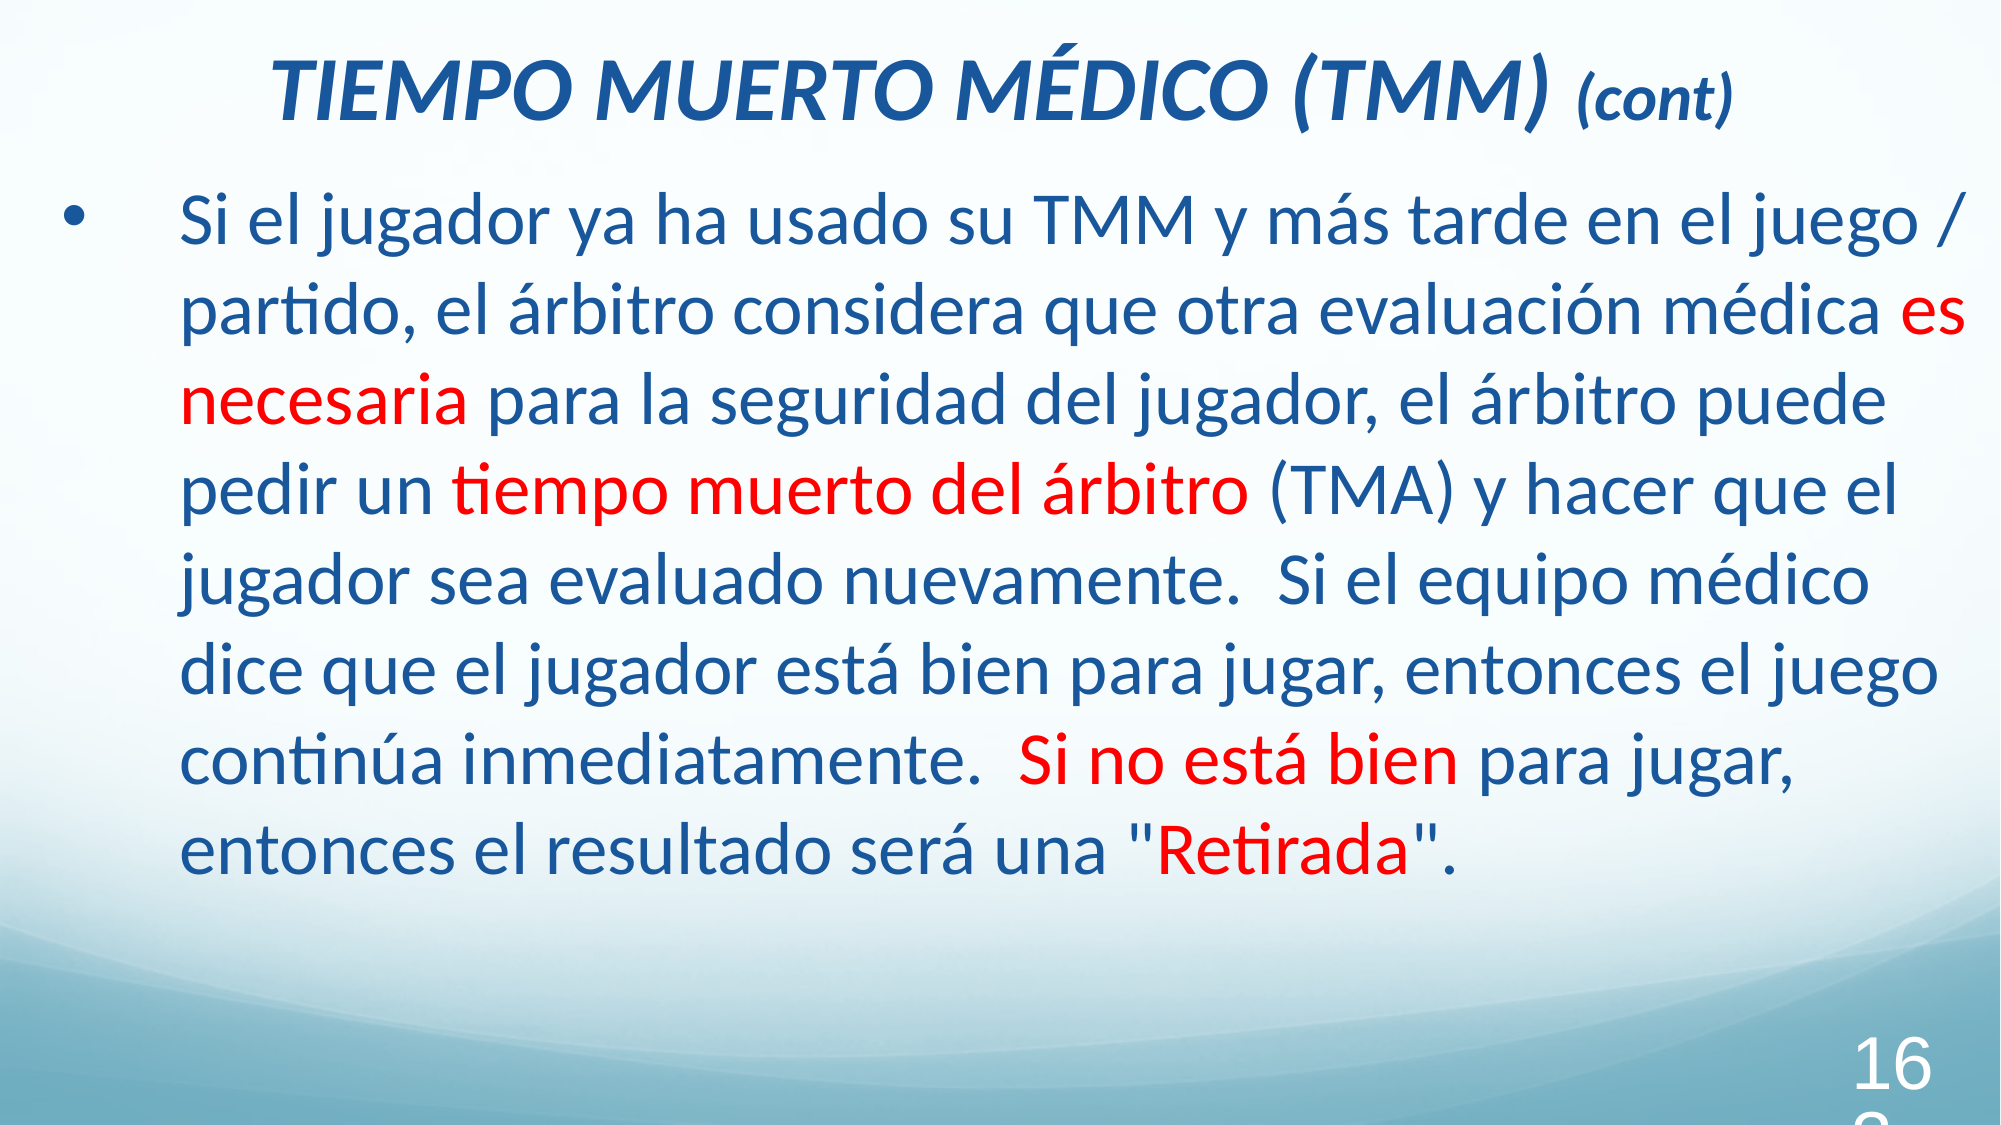

TIEMPO MUERTO MÉDICO (TMM) (cont)

Si el jugador ya ha usado su TMM y más tarde en el juego / partido, el árbitro considera que otra evaluación médica es necesaria para la seguridad del jugador, el árbitro puede pedir un tiempo muerto del árbitro (TMA) y hacer que el jugador sea evaluado nuevamente.  Si el equipo médico dice que el jugador está bien para jugar, entonces el juego continúa inmediatamente.  Si no está bien para jugar, entonces el resultado será una "Retirada".

163